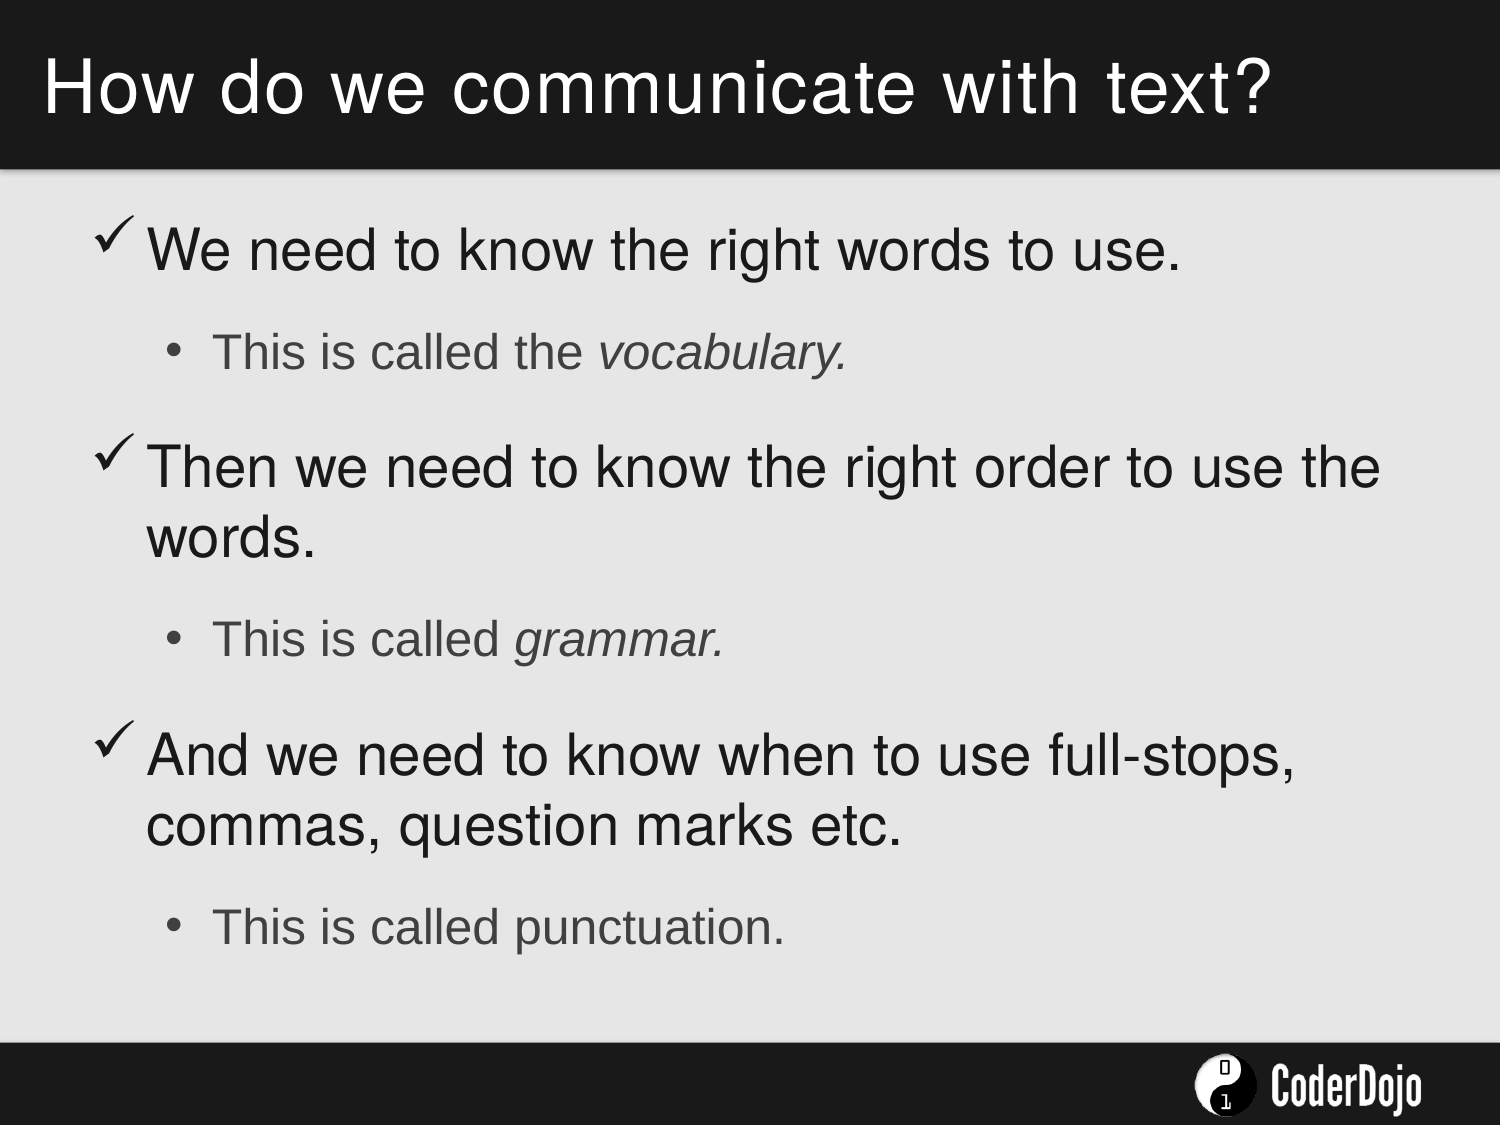

# How do we communicate with text?
We need to know the right words to use.
This is called the vocabulary.
Then we need to know the right order to use the words.
This is called grammar.
And we need to know when to use full-stops, commas, question marks etc.
This is called punctuation.